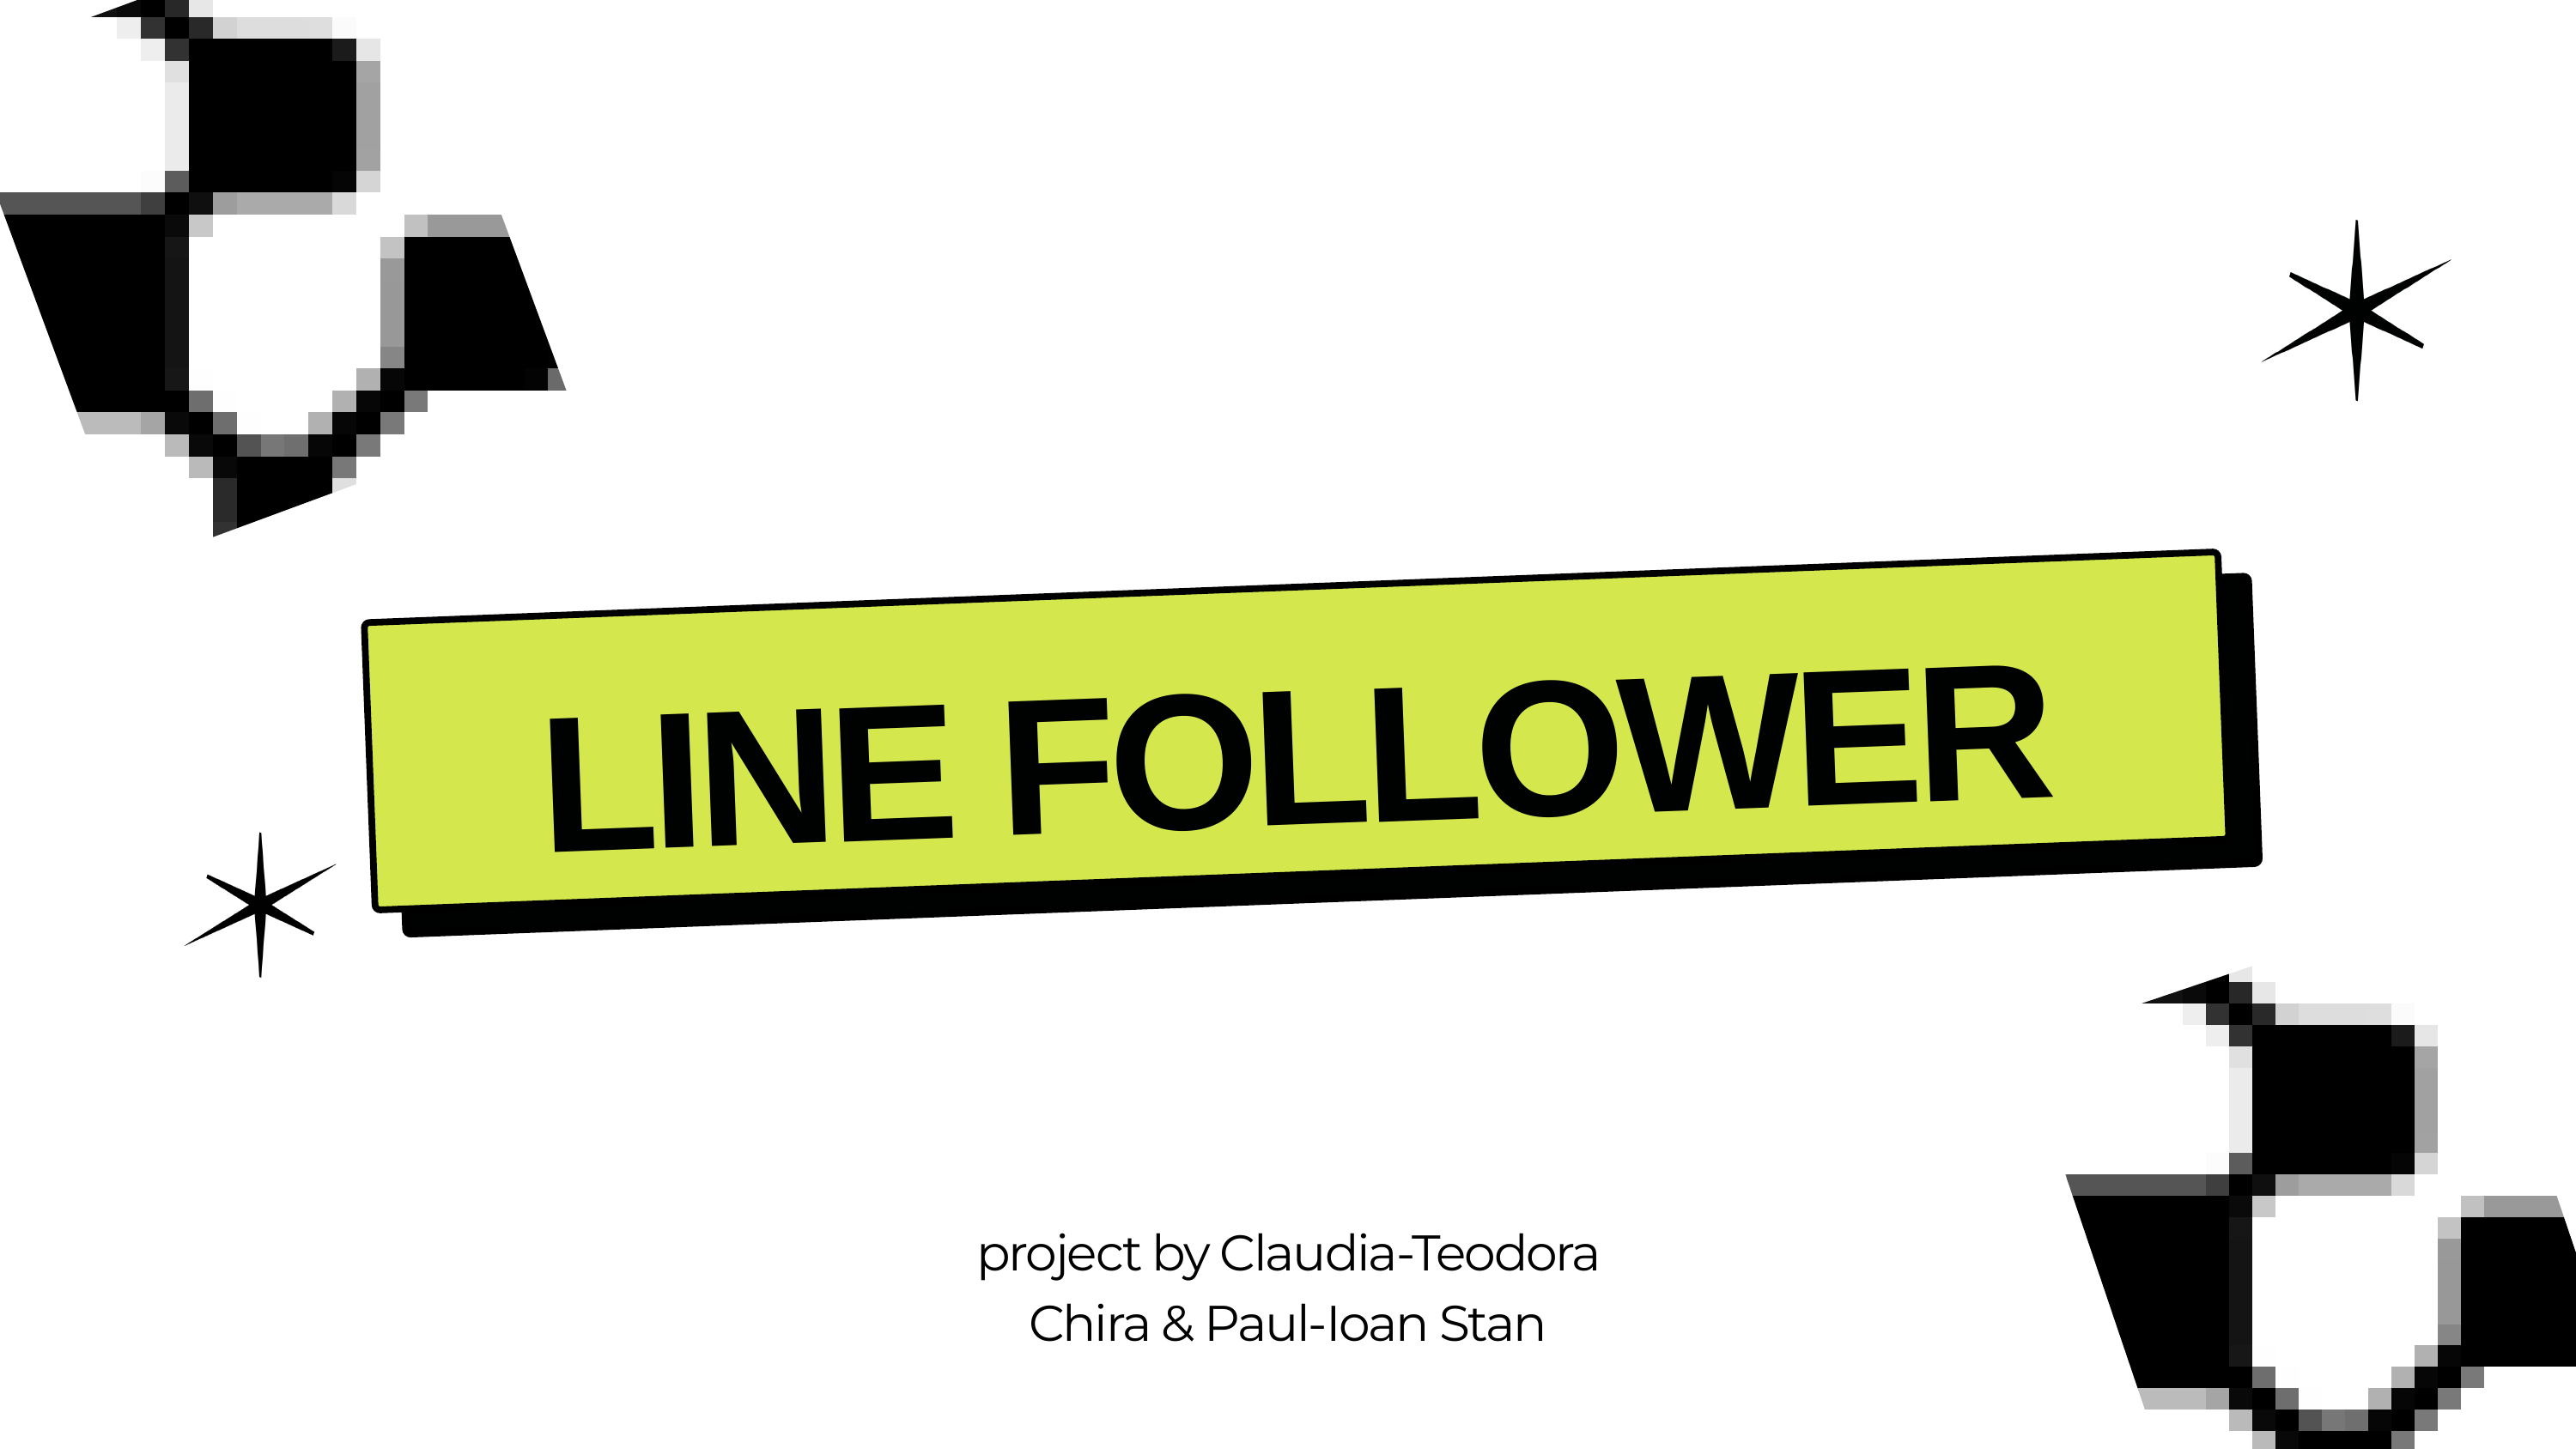

LINE FOLLOWER

project by Claudia-Teodora Chira & Paul-Ioan Stan